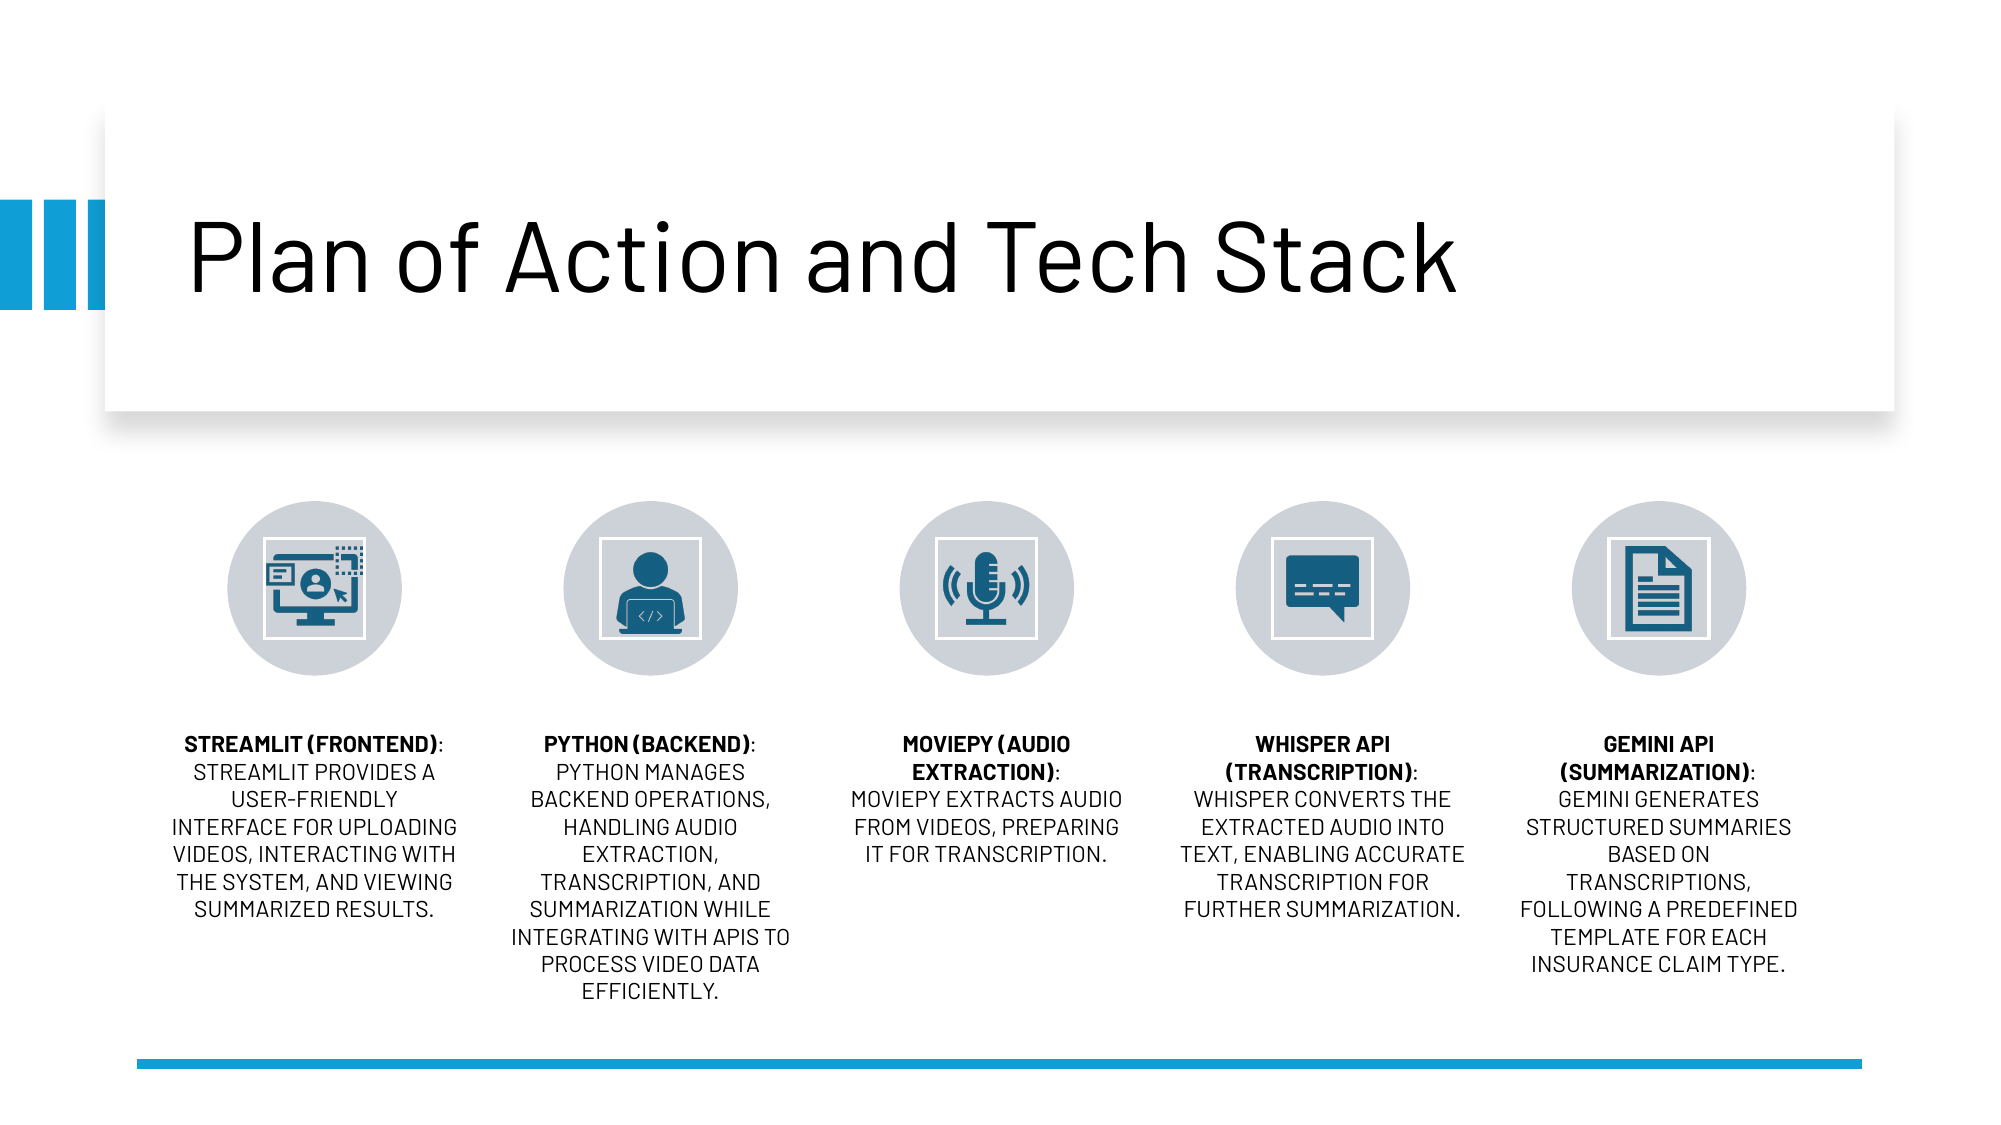

Plan of Action and Tech Stack

Streamlit (Frontend):
Streamlit provides a user-friendly interface for uploading videos, interacting with the system, and viewing summarized results.
Python (Backend):
Python manages backend operations, handling audio extraction, transcription, and summarization while integrating with APIs to process video data efficiently.
moviepy (Audio Extraction):
moviepy extracts audio from videos, preparing it for transcription.
Whisper API (Transcription):
Whisper converts the extracted audio into text, enabling accurate transcription for further summarization.
Gemini API (Summarization):
Gemini generates structured summaries based on transcriptions, following a predefined template for each insurance claim type.